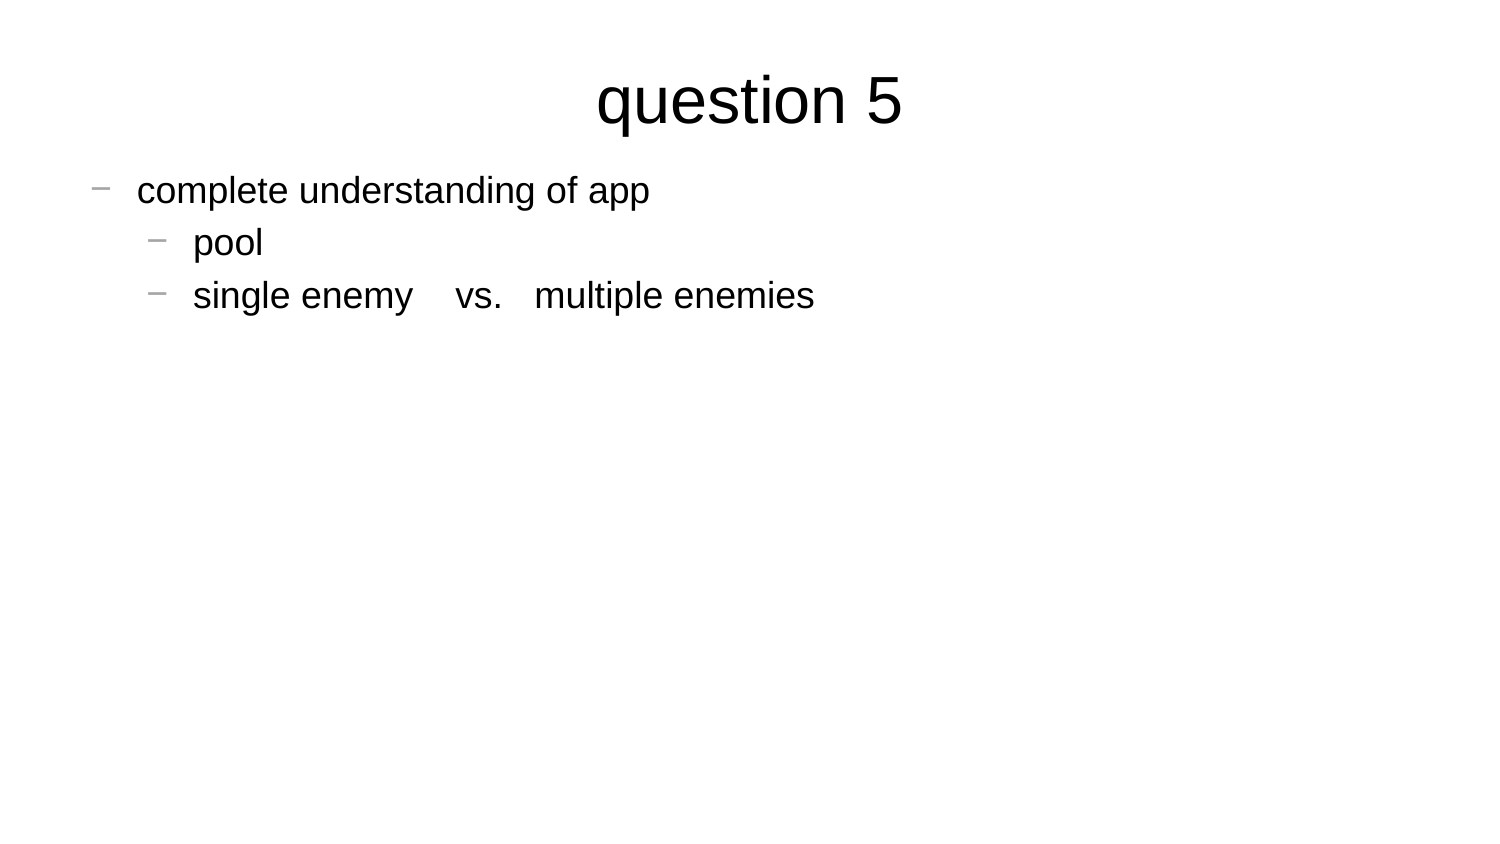

# question 5
complete understanding of app
pool
single enemy    vs.   multiple enemies